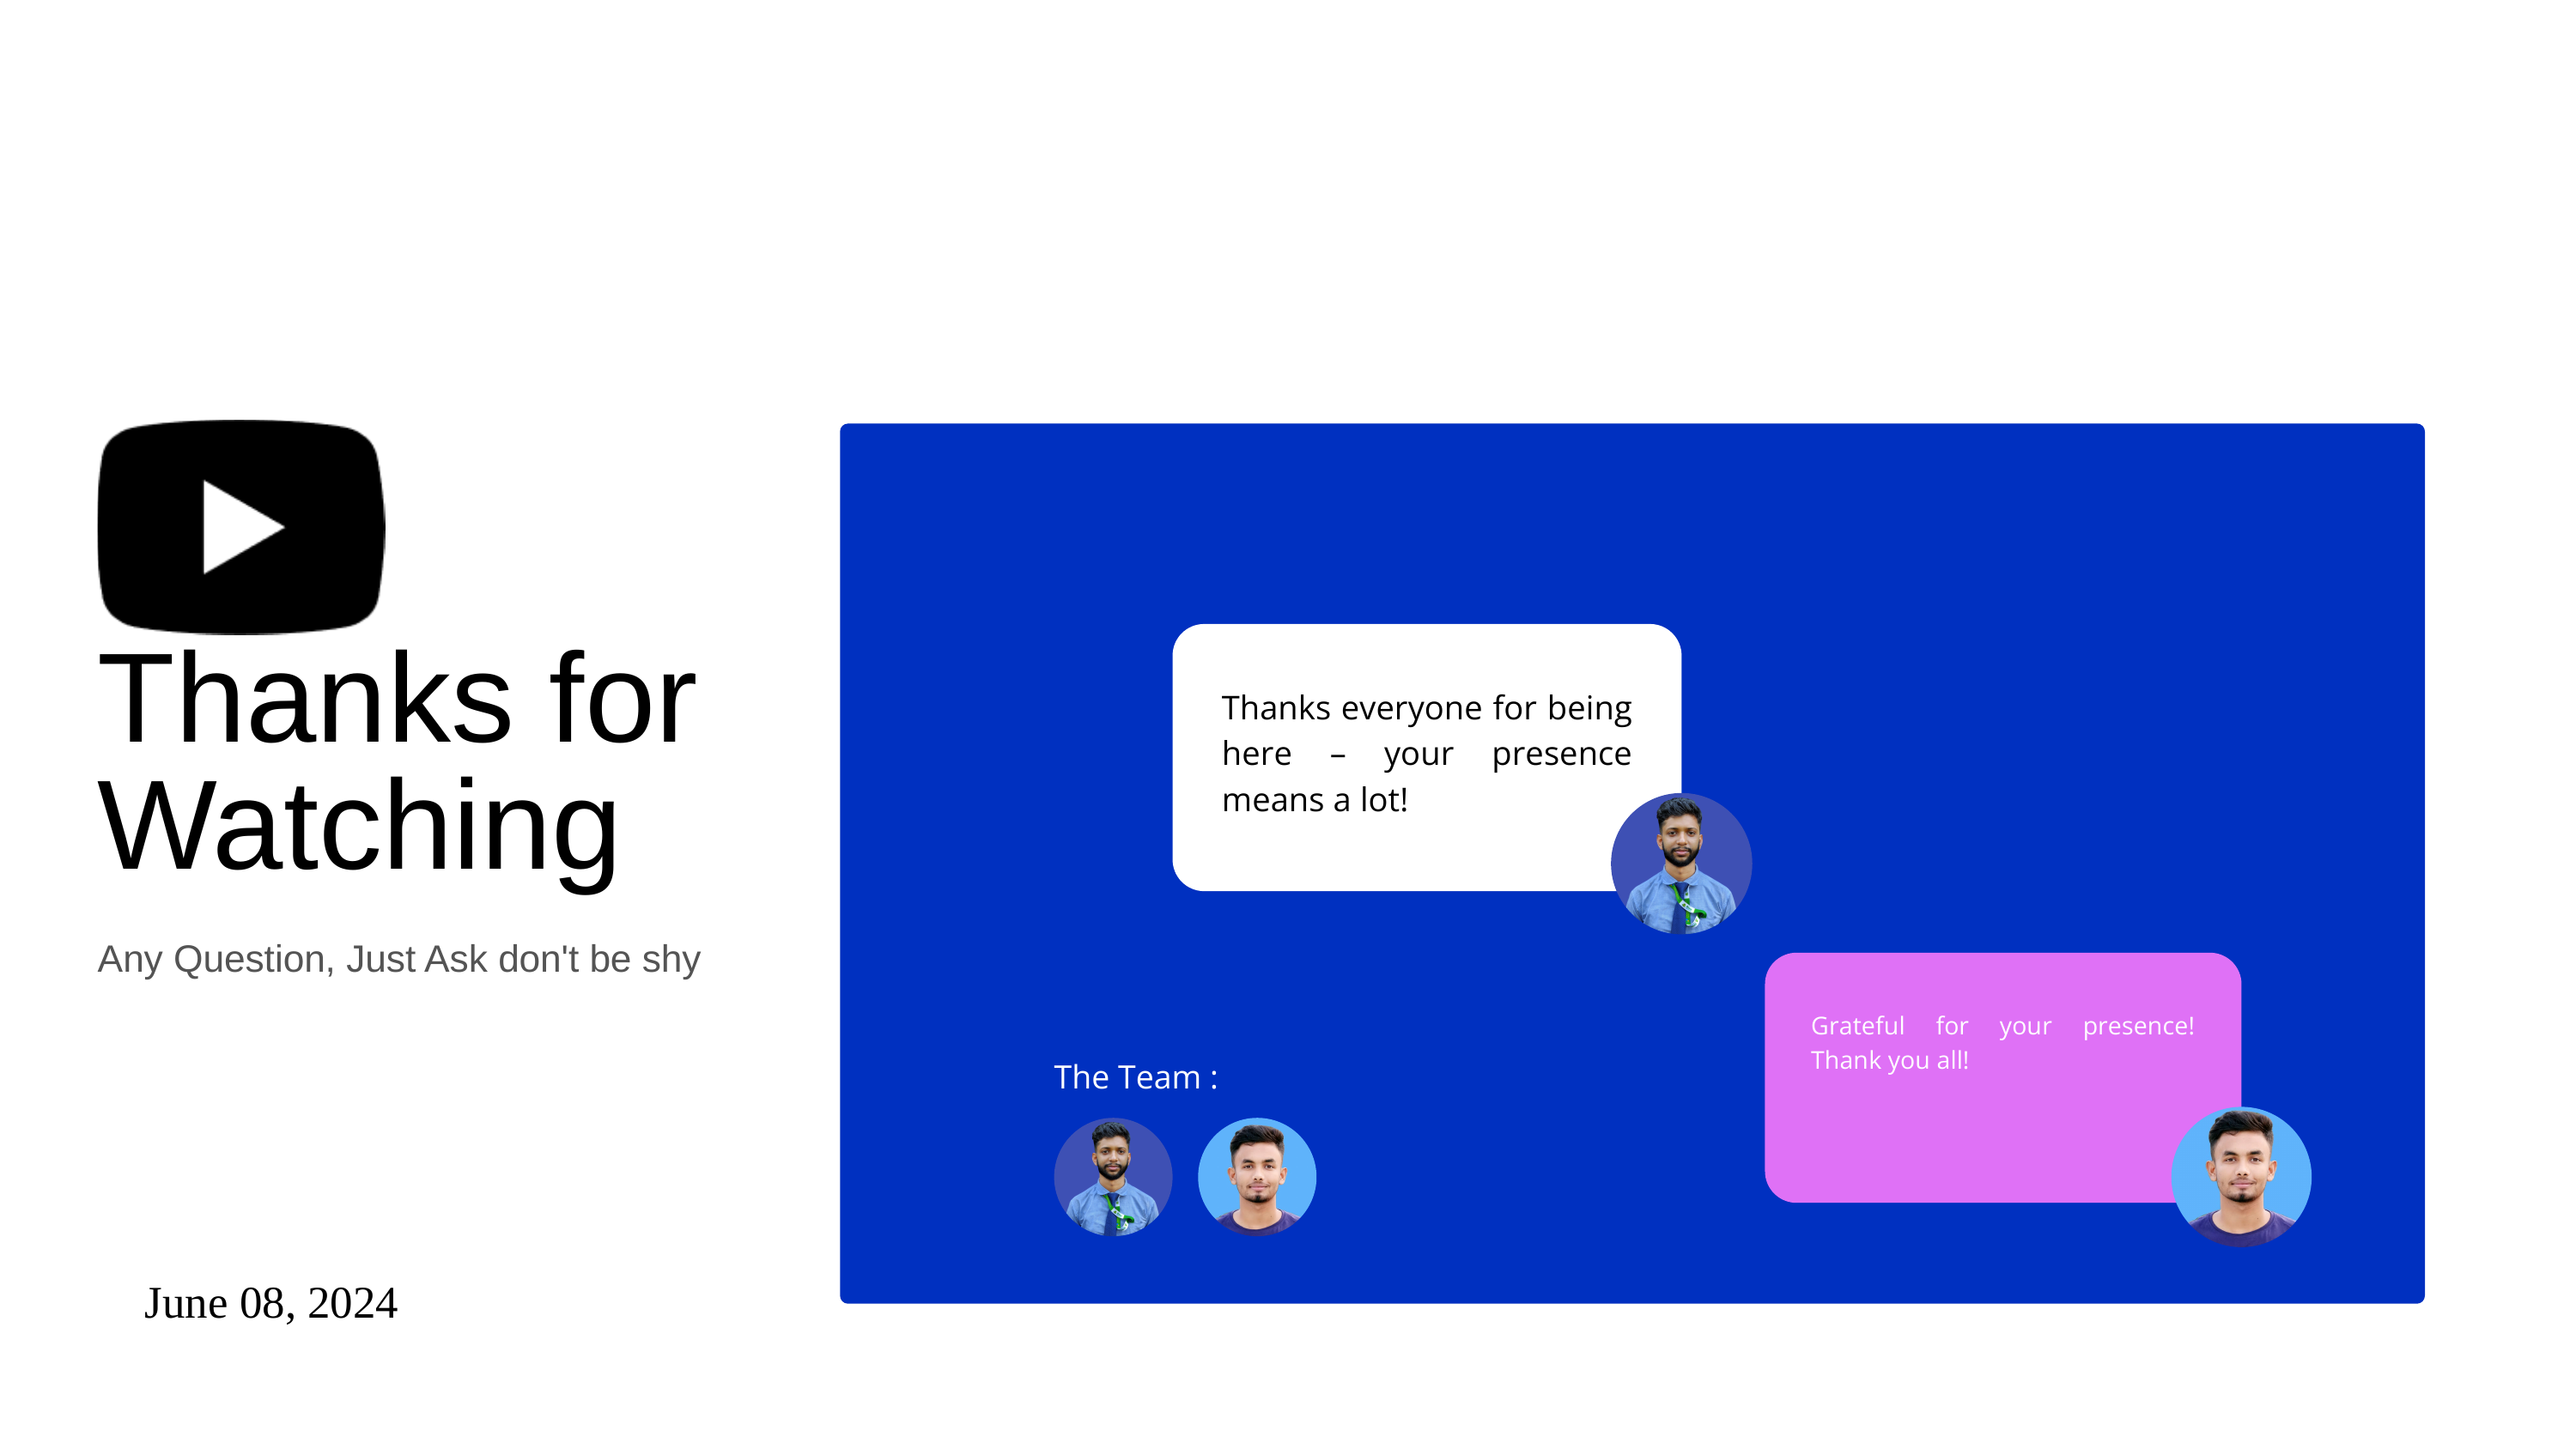

Thanks for Watching
Any Question, Just Ask don't be shy
Thanks everyone for being here – your presence means a lot!

Grateful for your presence! Thank you all!
The Team :

June 08, 2024